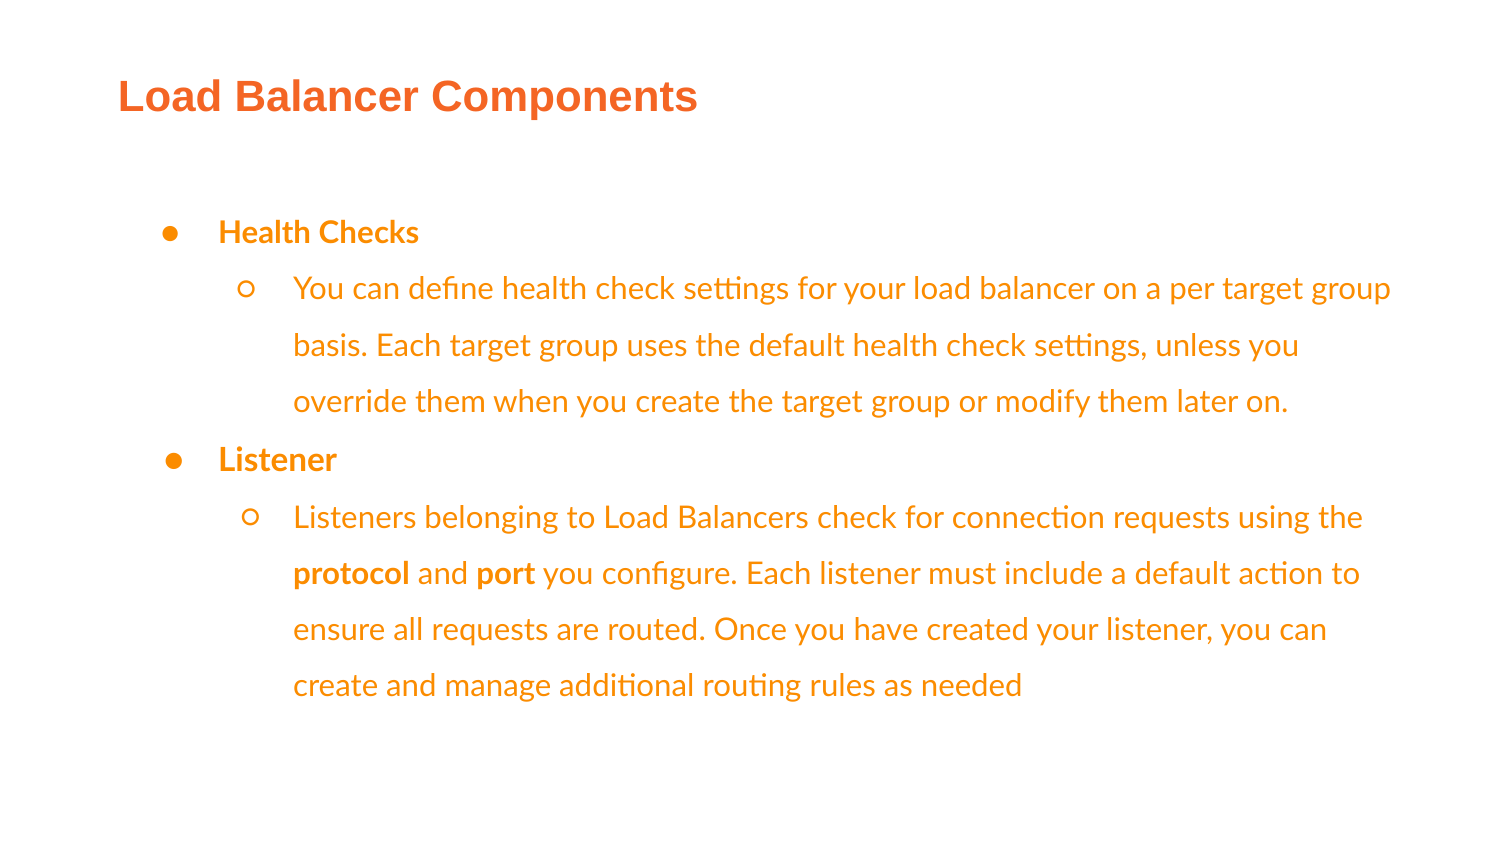

Load Balancer Components
Health Checks
You can define health check settings for your load balancer on a per target group basis. Each target group uses the default health check settings, unless you override them when you create the target group or modify them later on.
Listener
Listeners belonging to Load Balancers check for connection requests using the protocol and port you configure. Each listener must include a default action to ensure all requests are routed. Once you have created your listener, you can create and manage additional routing rules as needed